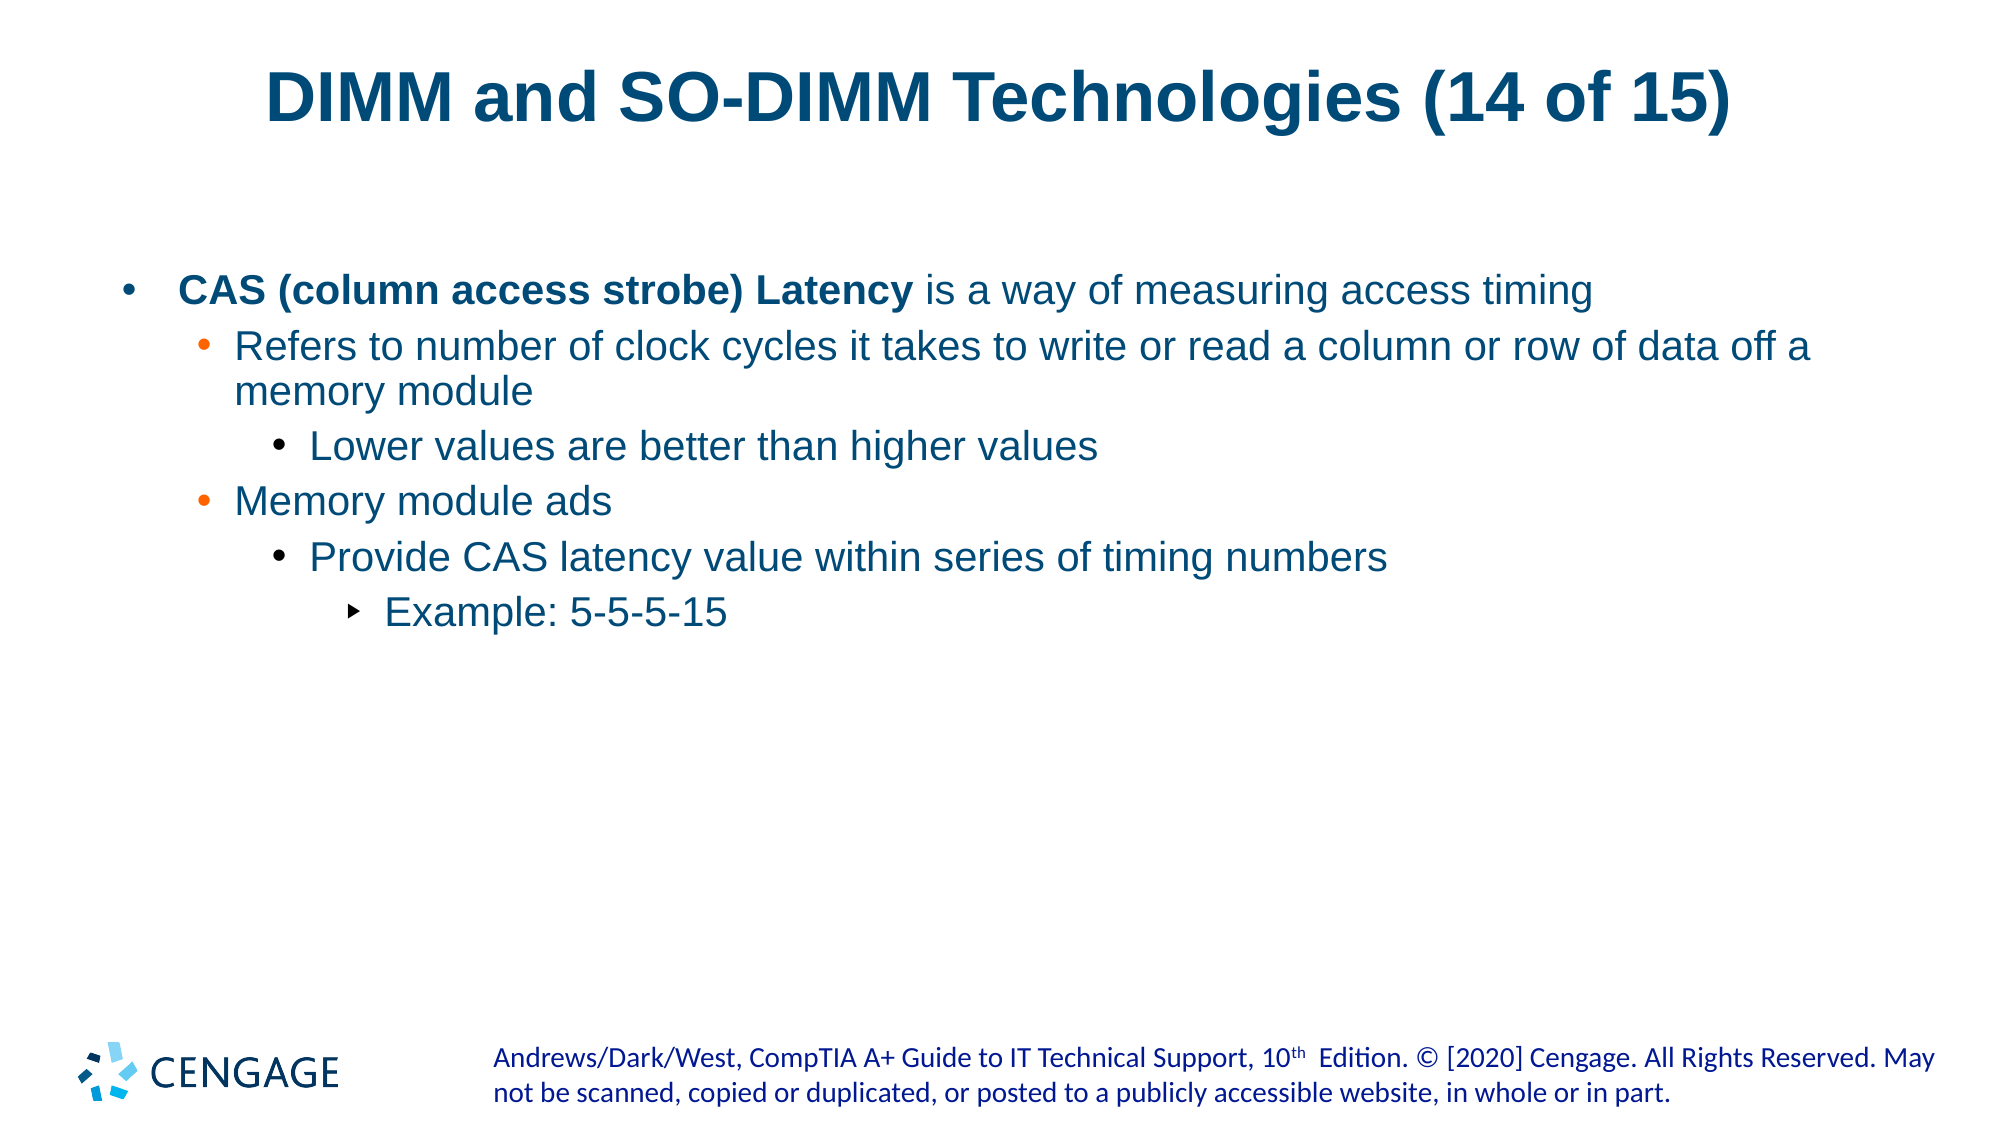

# DIMM and SO-DIMM Technologies (14 of 15)
CAS (column access strobe) Latency is a way of measuring access timing
Refers to number of clock cycles it takes to write or read a column or row of data off a memory module
Lower values are better than higher values
Memory module ads
Provide CAS latency value within series of timing numbers
Example: 5-5-5-15